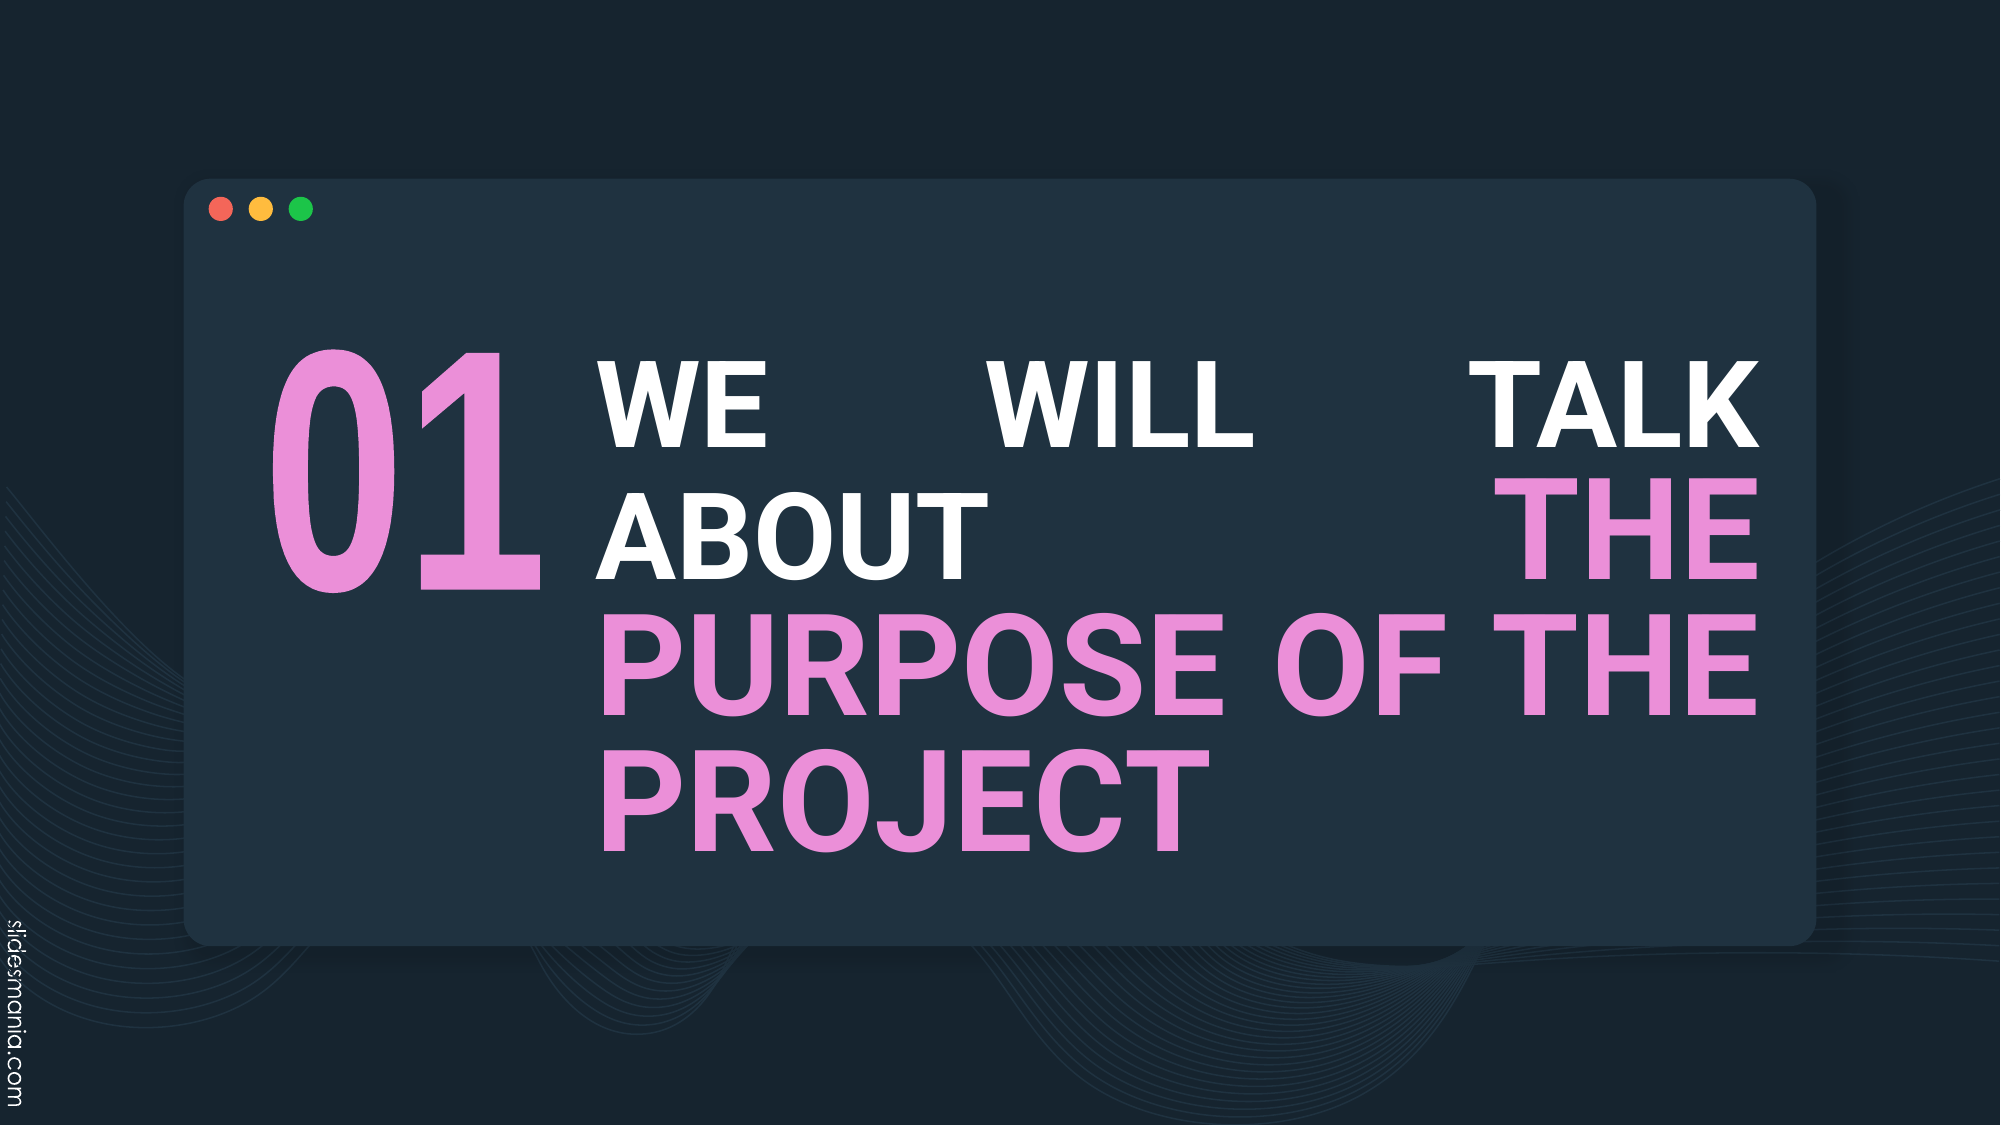

# WE WILL TALK ABOUT THE PURPOSE OF THE PROJECT
01